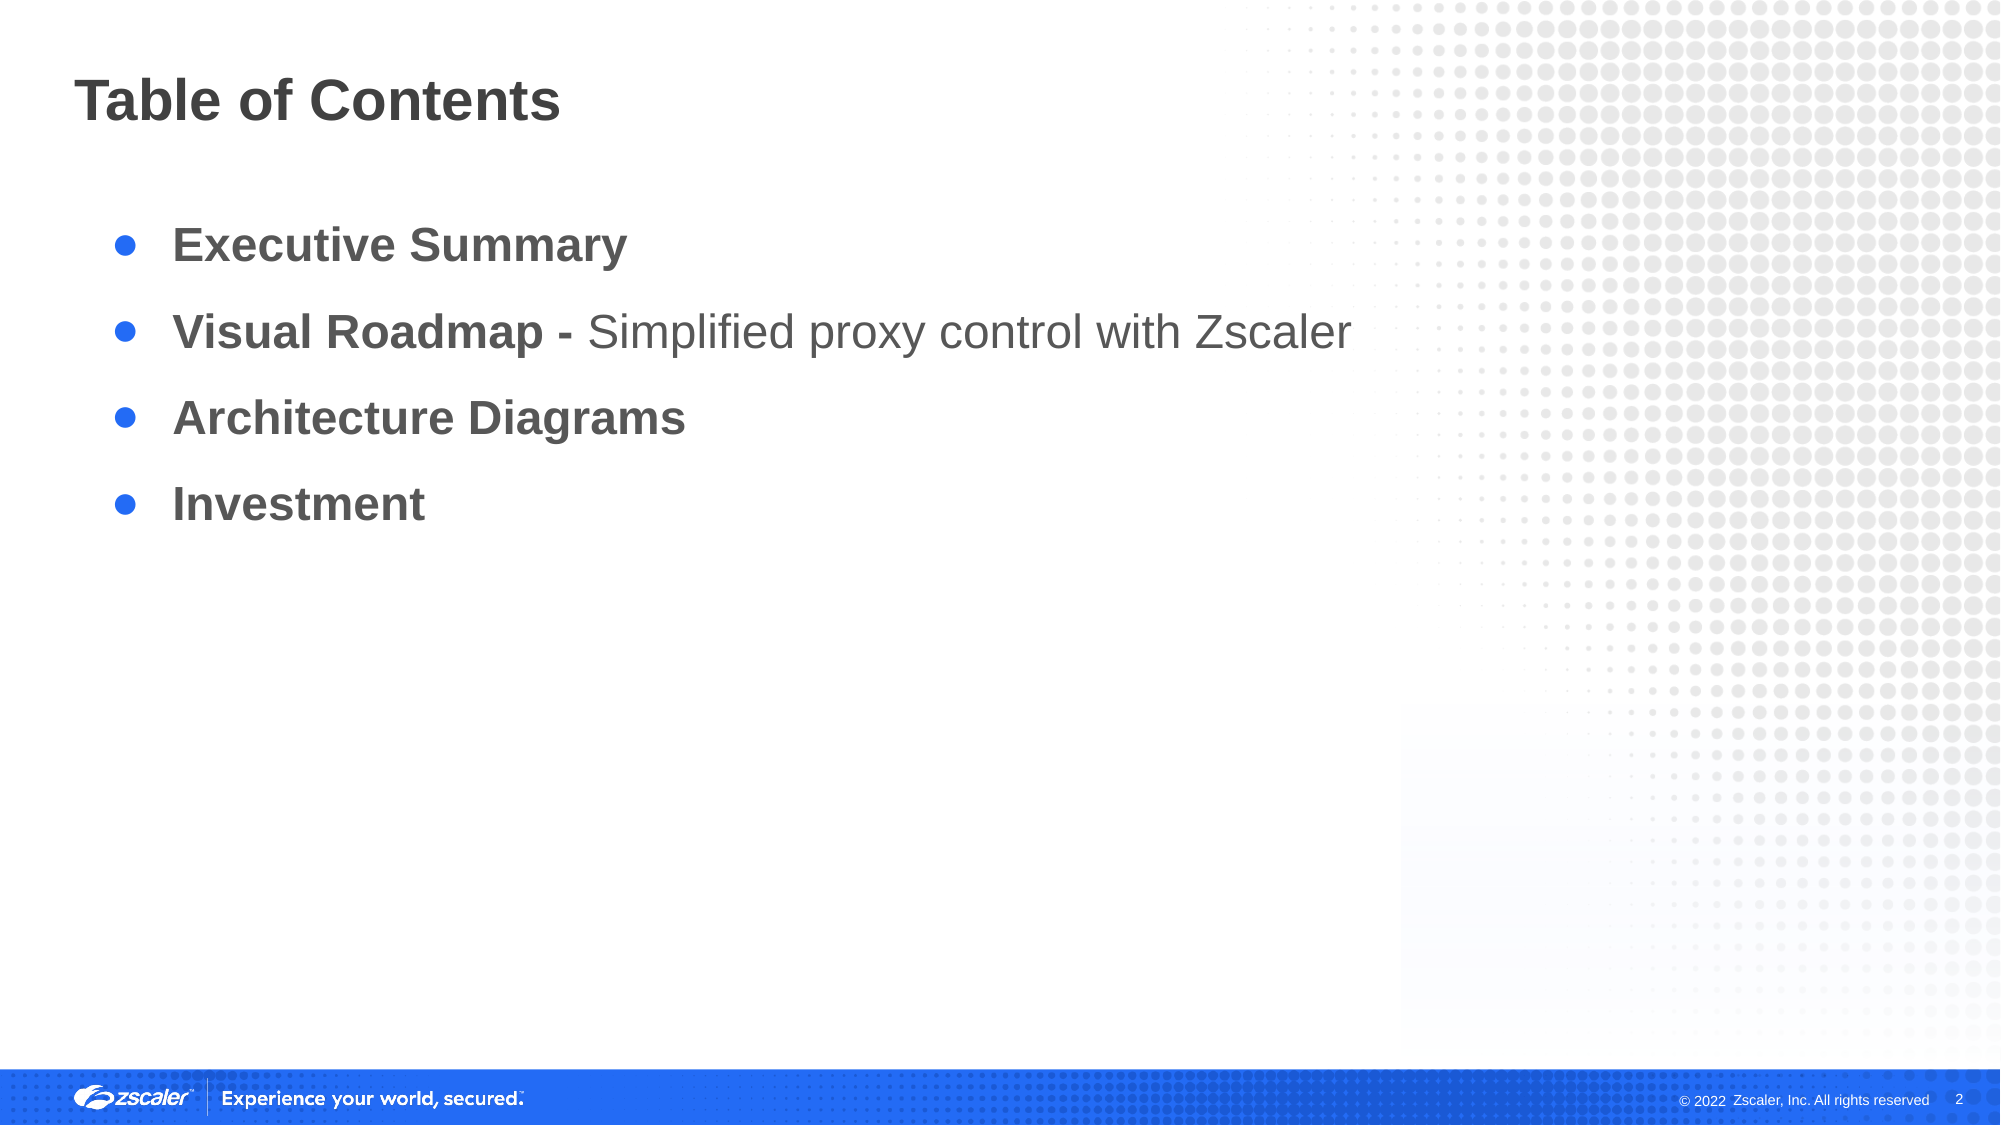

# Table of Contents
Executive Summary
Visual Roadmap - Simplified proxy control with Zscaler
Architecture Diagrams
Investment

2